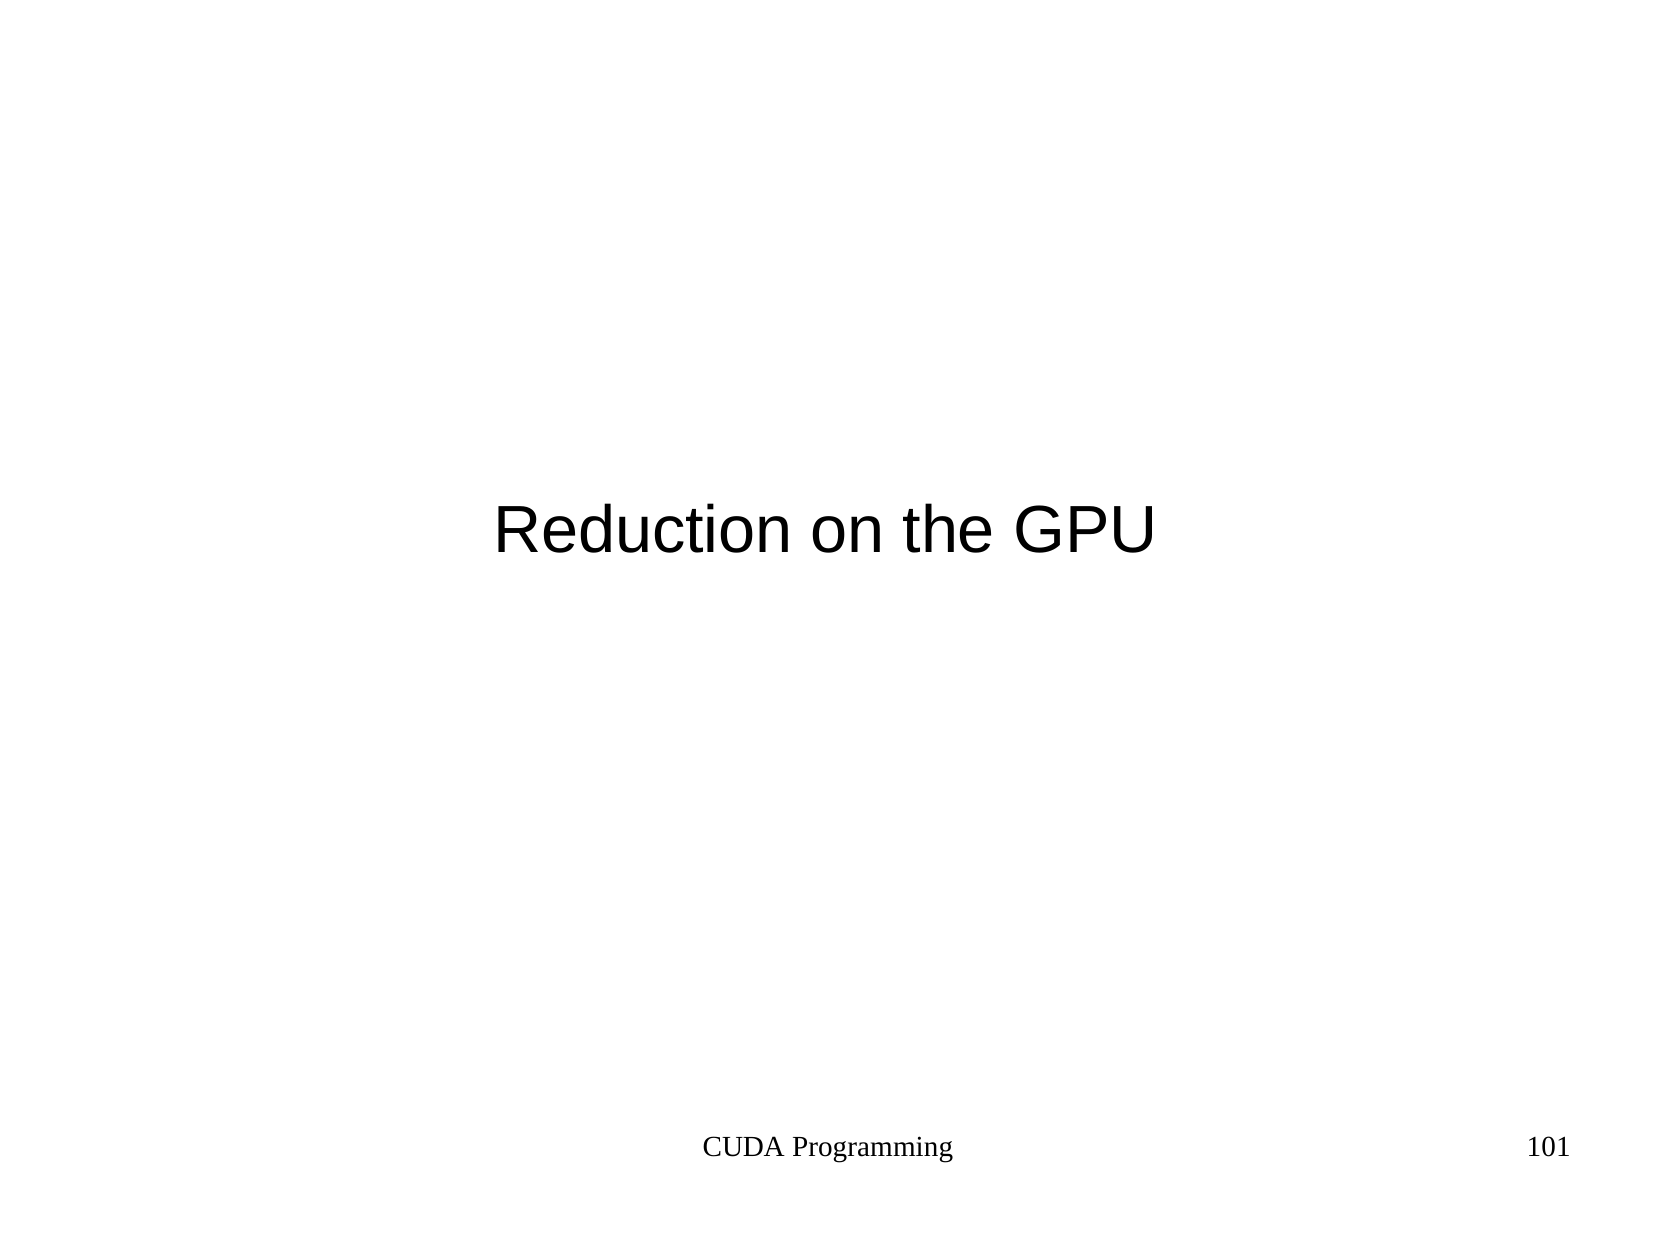

# Reduction on the GPU
CUDA Programming
101